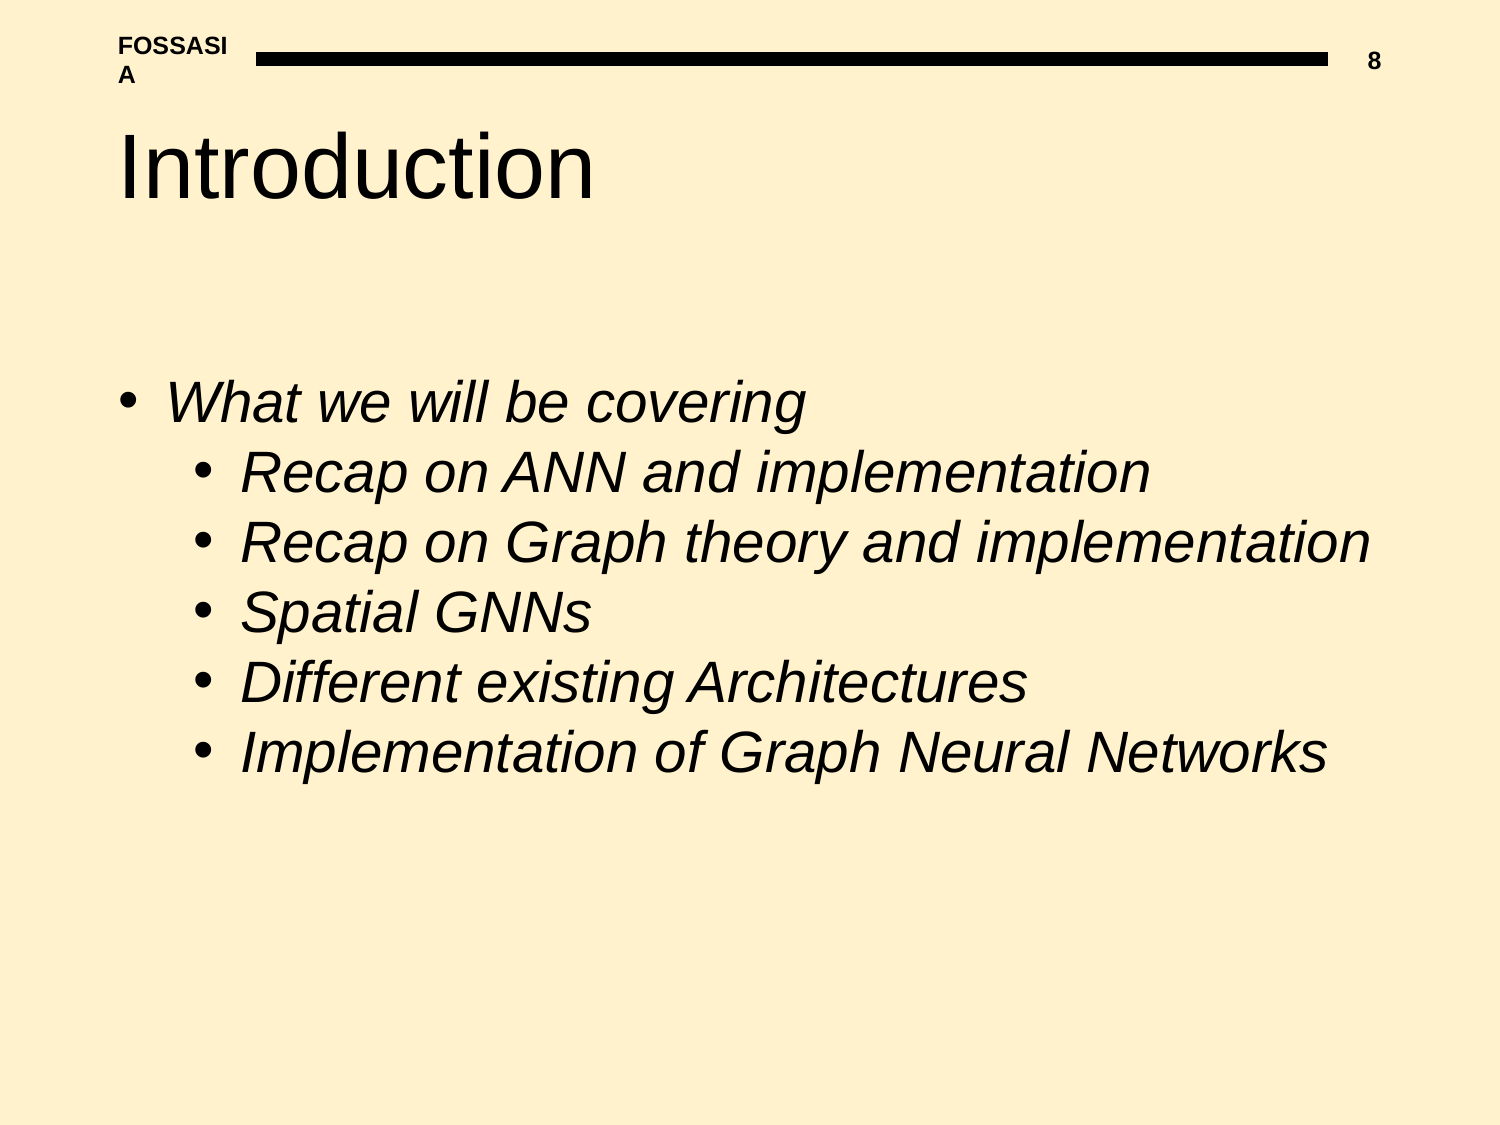

# Introduction
What we will be covering
Recap on ANN and implementation
Recap on Graph theory and implementation
Spatial GNNs
Different existing Architectures
Implementation of Graph Neural Networks